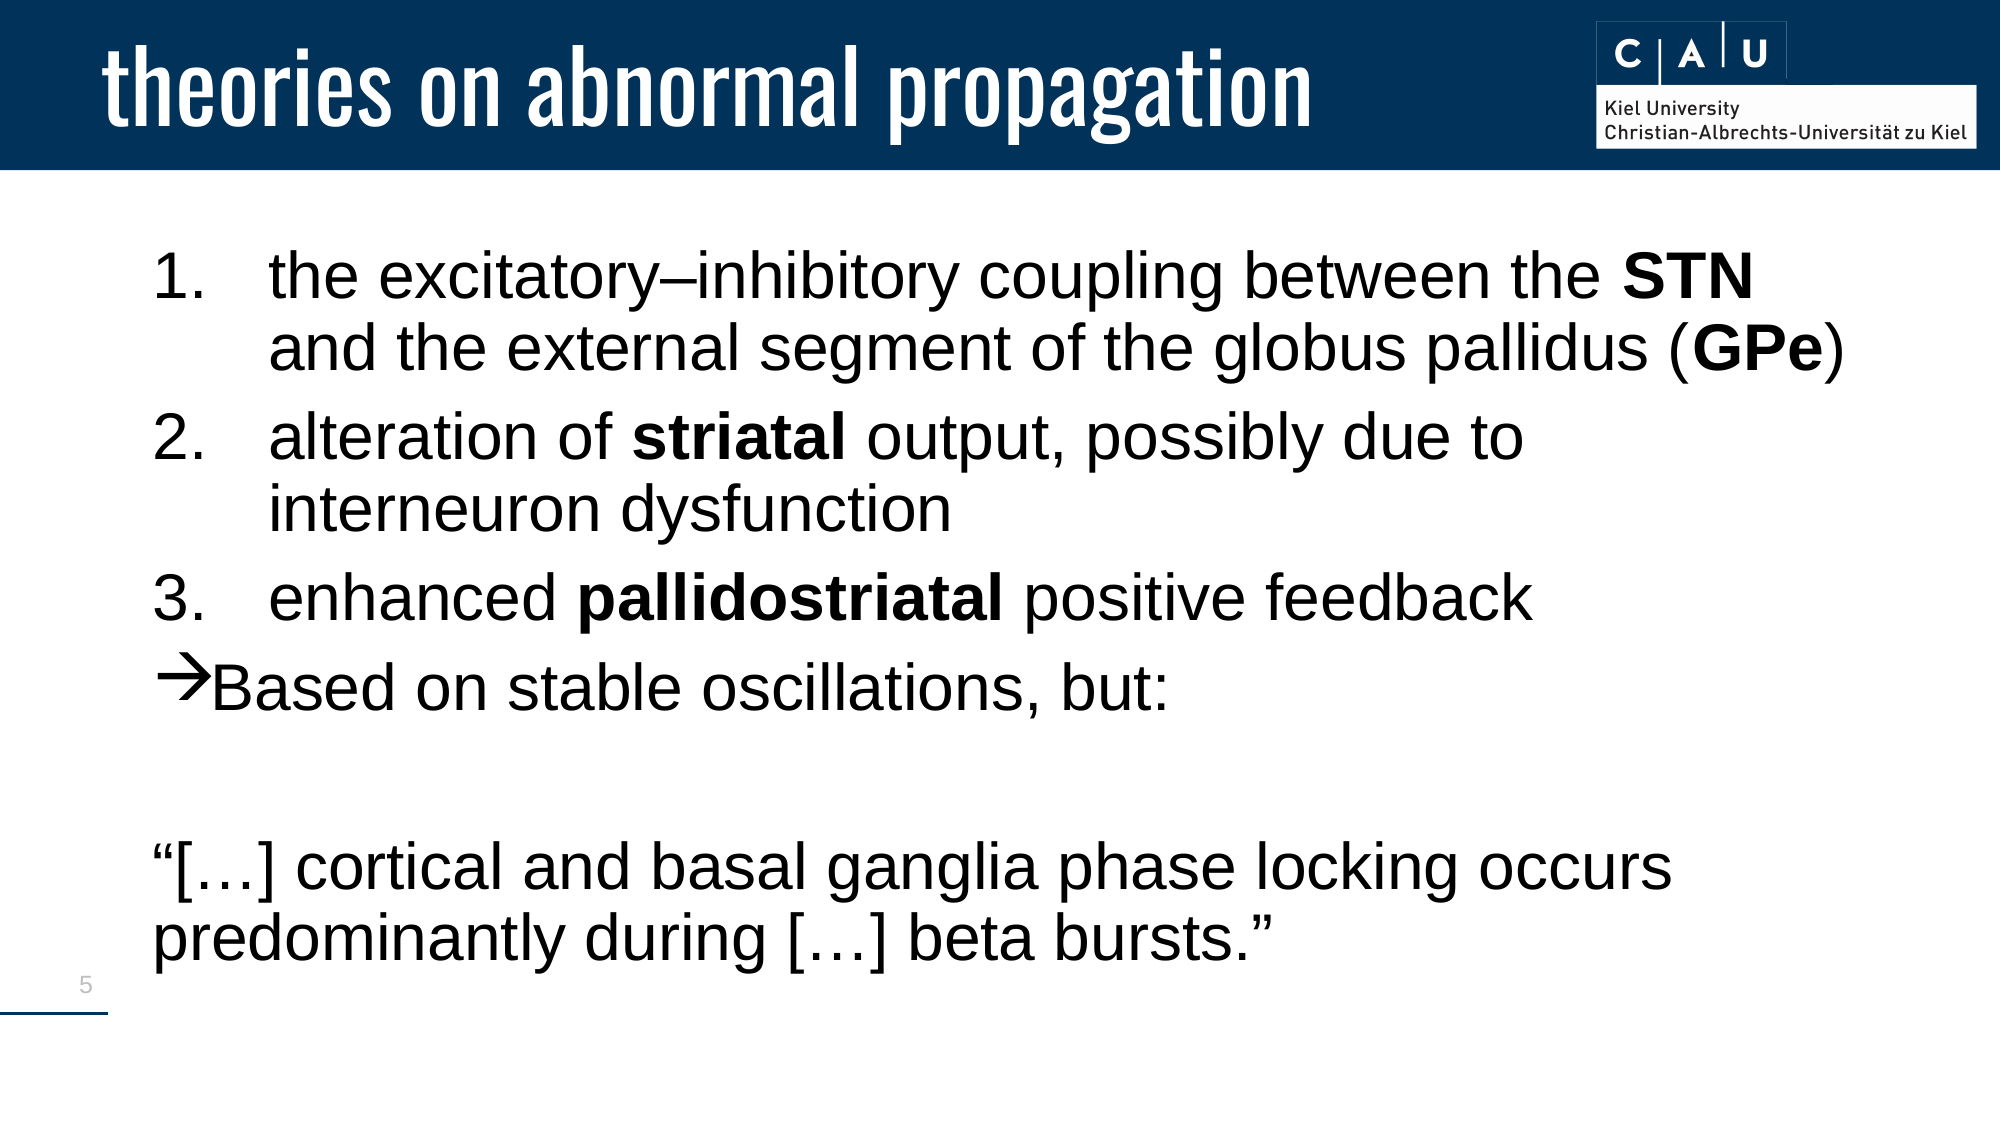

# theories on abnormal propagation

the excitatory–inhibitory coupling between the STN and the external segment of the globus pallidus (GPe)
alteration of striatal output, possibly due to interneuron dysfunction
enhanced pallidostriatal positive feedback
Based on stable oscillations, but:

“[…] cortical and basal ganglia phase locking occurs predominantly during […] beta bursts.”
5